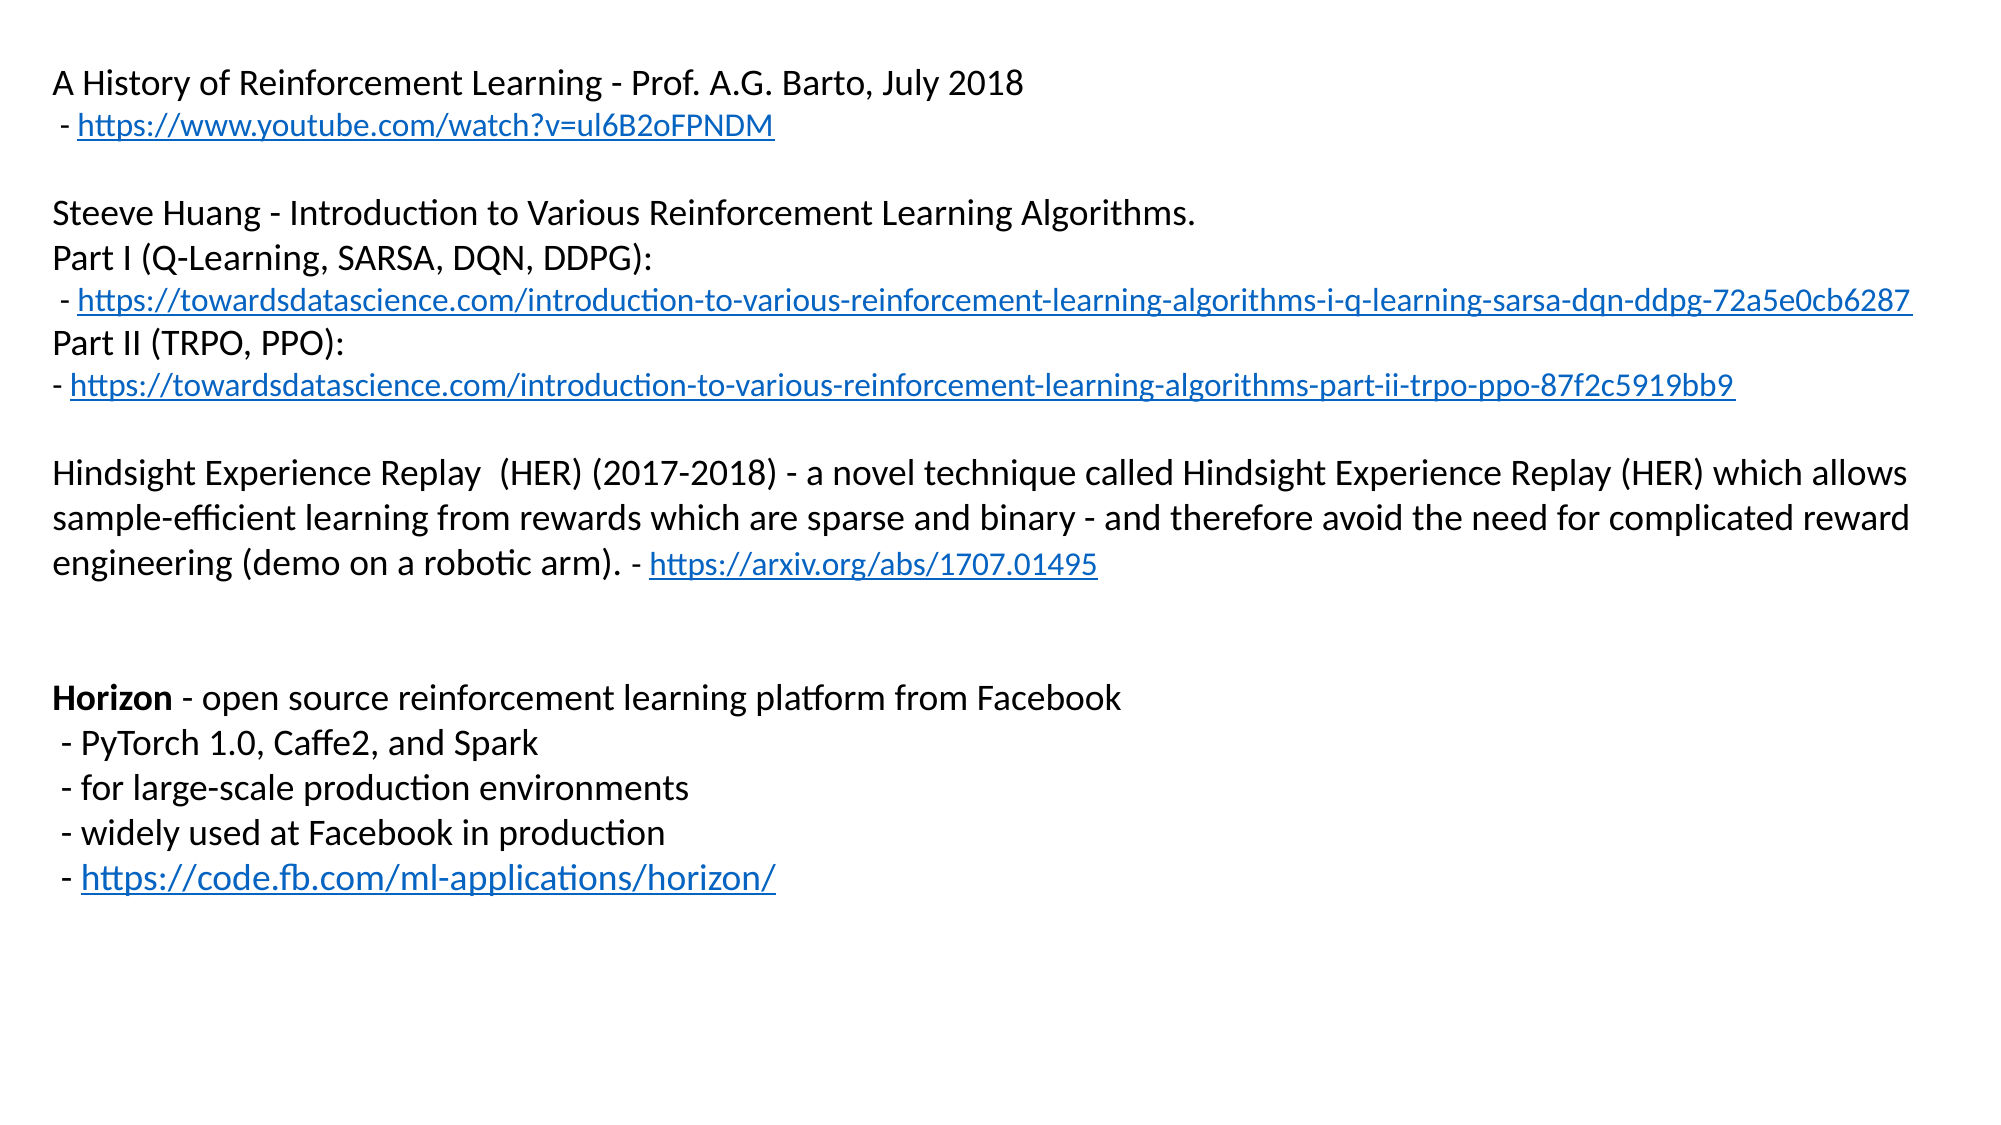

A History of Reinforcement Learning - Prof. A.G. Barto, July 2018
 - https://www.youtube.com/watch?v=ul6B2oFPNDM

Steeve Huang - Introduction to Various Reinforcement Learning Algorithms.
Part I (Q-Learning, SARSA, DQN, DDPG):
 - https://towardsdatascience.com/introduction-to-various-reinforcement-learning-algorithms-i-q-learning-sarsa-dqn-ddpg-72a5e0cb6287
Part II (TRPO, PPO):
- https://towardsdatascience.com/introduction-to-various-reinforcement-learning-algorithms-part-ii-trpo-ppo-87f2c5919bb9
Hindsight Experience Replay  (HER) (2017-2018) - a novel technique called Hindsight Experience Replay (HER) which allows sample-efficient learning from rewards which are sparse and binary - and therefore avoid the need for complicated reward engineering (demo on a robotic arm). - https://arxiv.org/abs/1707.01495

Horizon - open source reinforcement learning platform from Facebook
 - PyTorch 1.0, Caffe2, and Spark
 - for large-scale production environments
 - widely used at Facebook in production
 - https://code.fb.com/ml-applications/horizon/